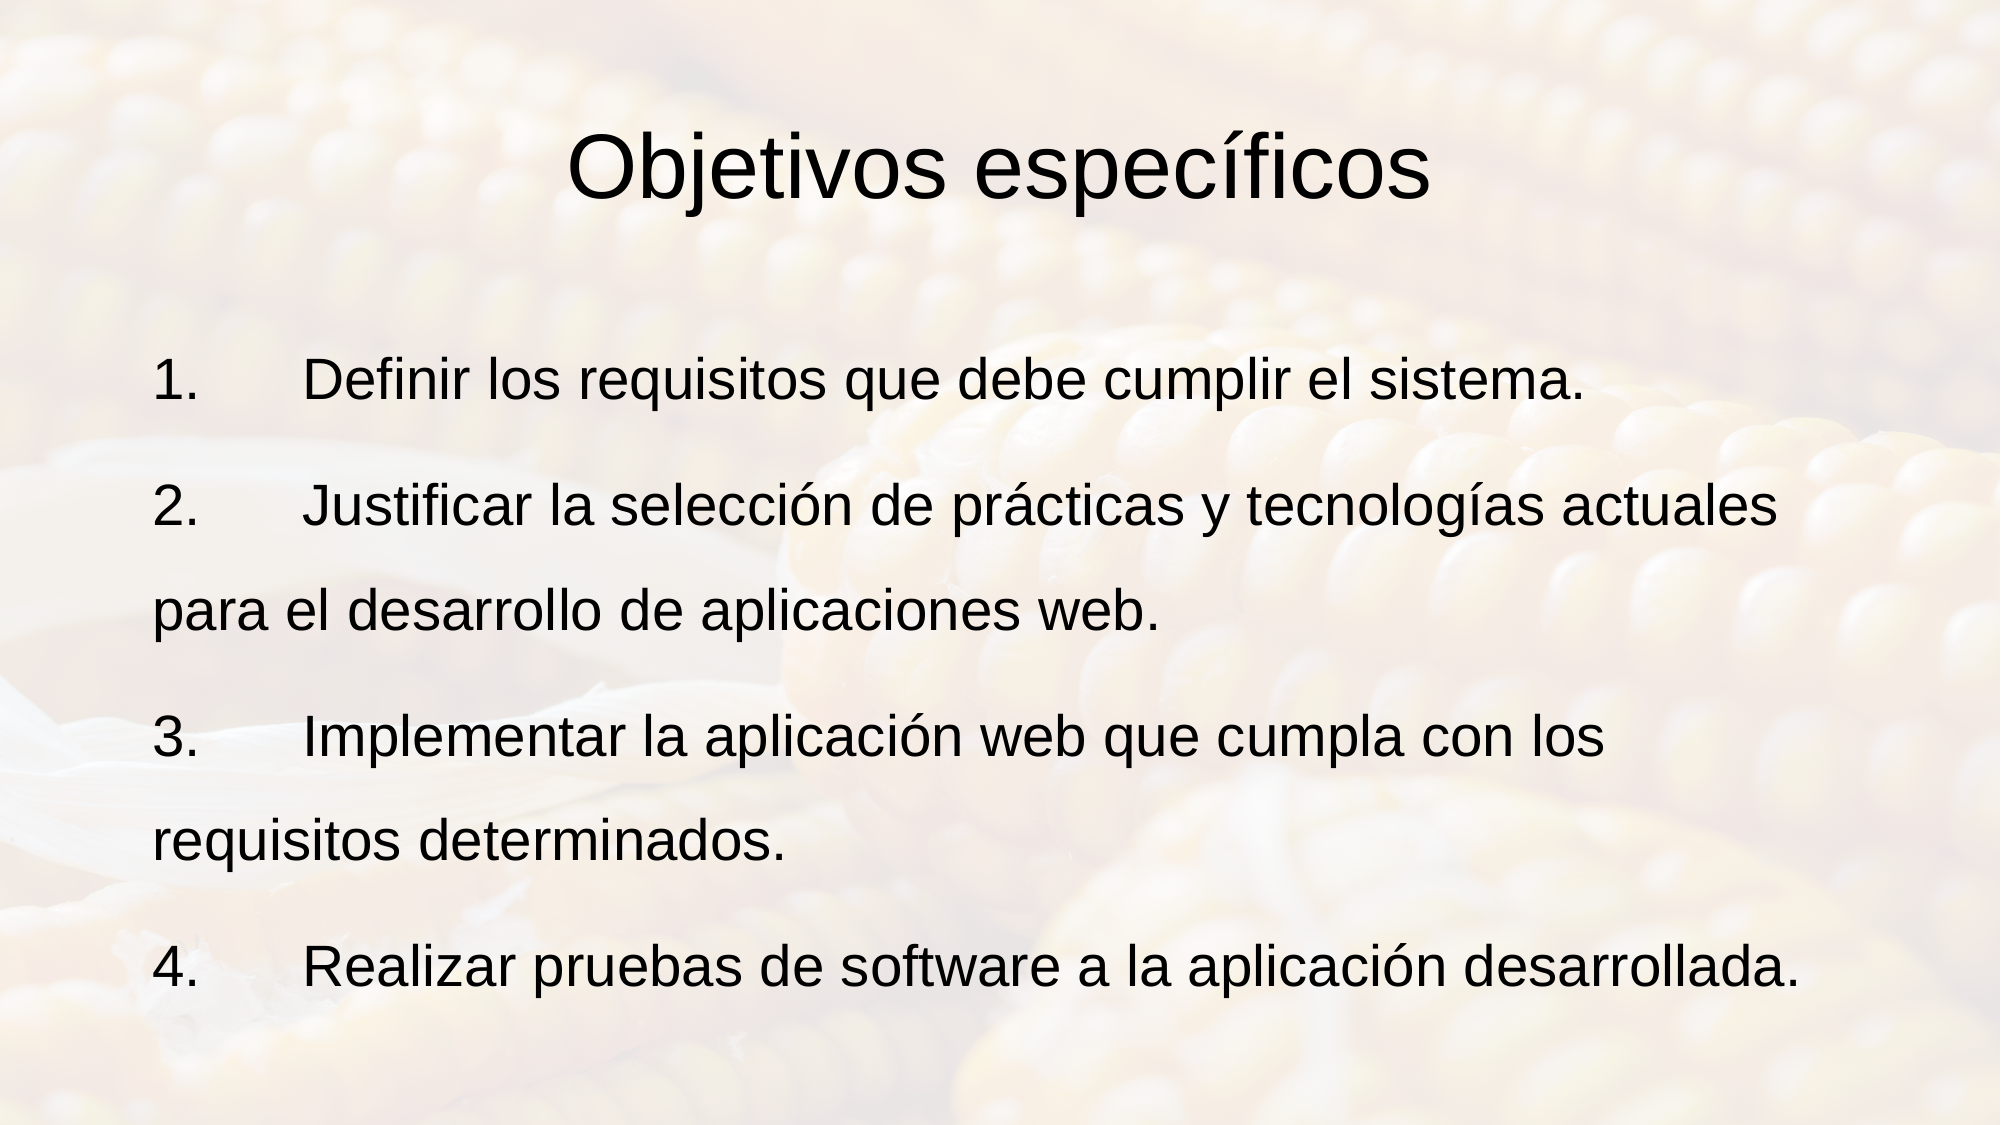

# Objetivos específicos
1.	Definir los requisitos que debe cumplir el sistema.
2.	Justificar la selección de prácticas y tecnologías actuales para el desarrollo de aplicaciones web.
3.	Implementar la aplicación web que cumpla con los requisitos determinados.
4.	Realizar pruebas de software a la aplicación desarrollada.